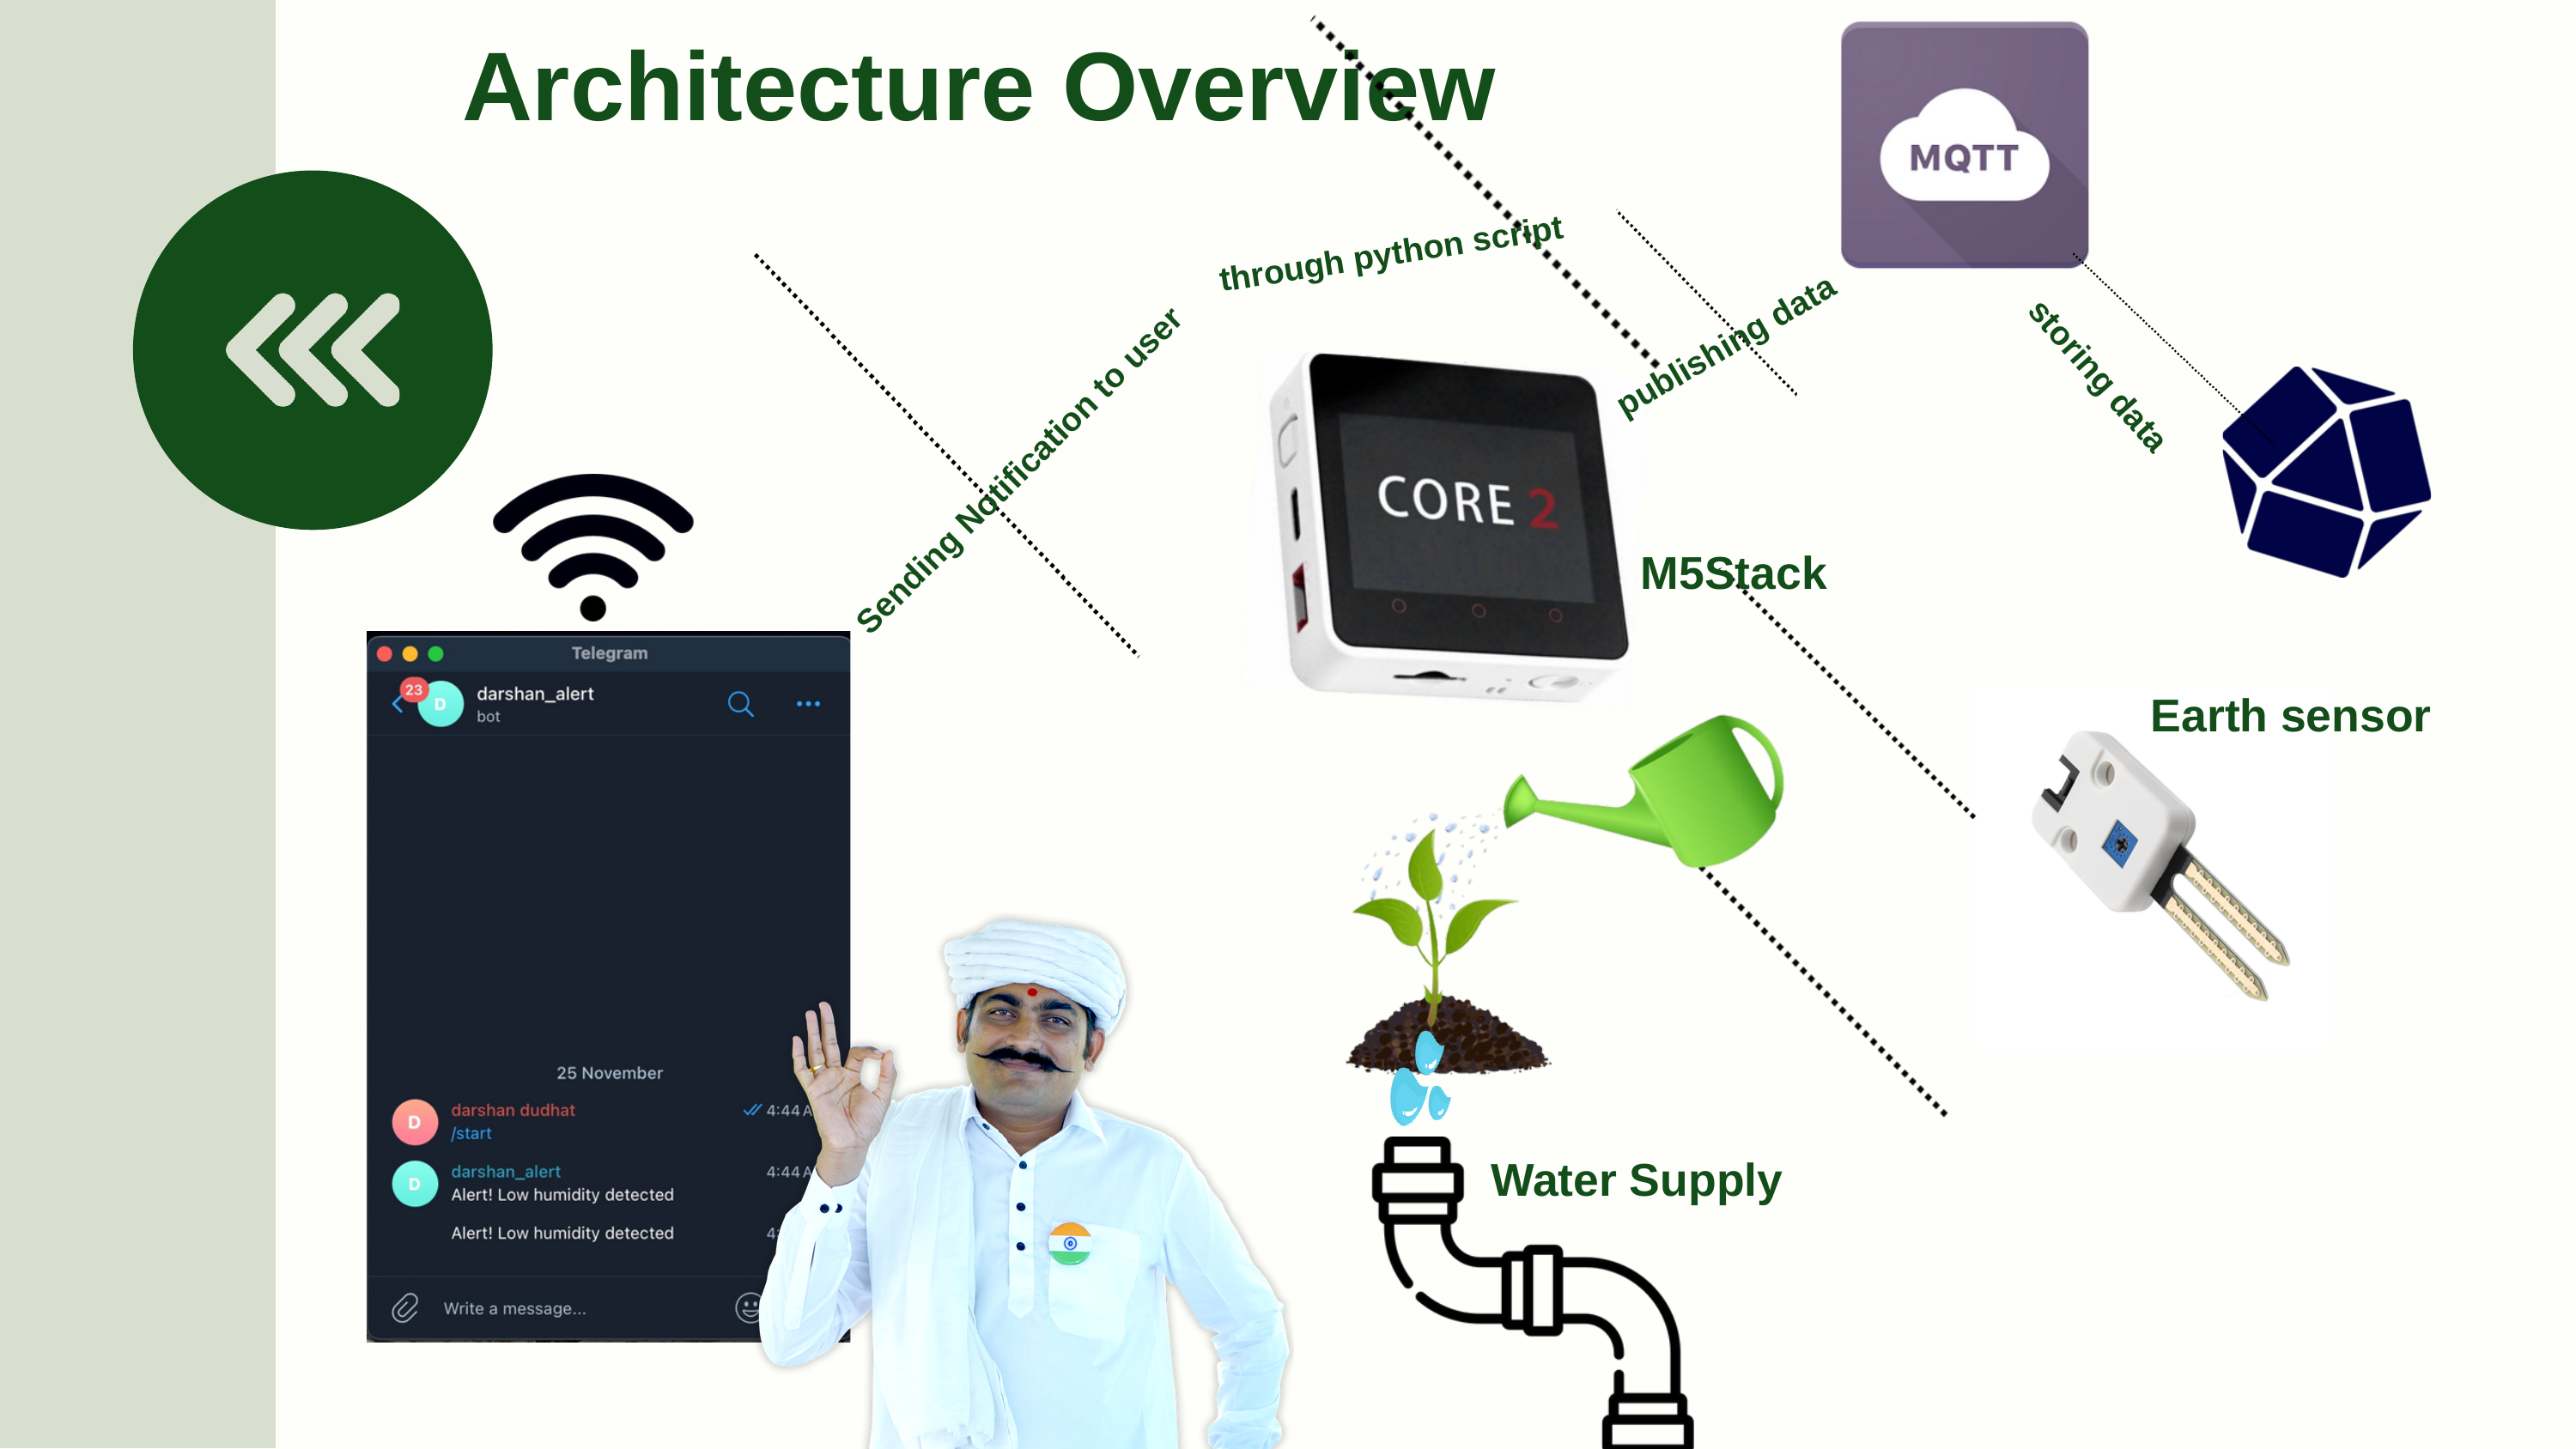

Architecture Overview

through python script

publishing data

Sending Notification to user
storing data

M5Stack

Earth sensor

Water Supply